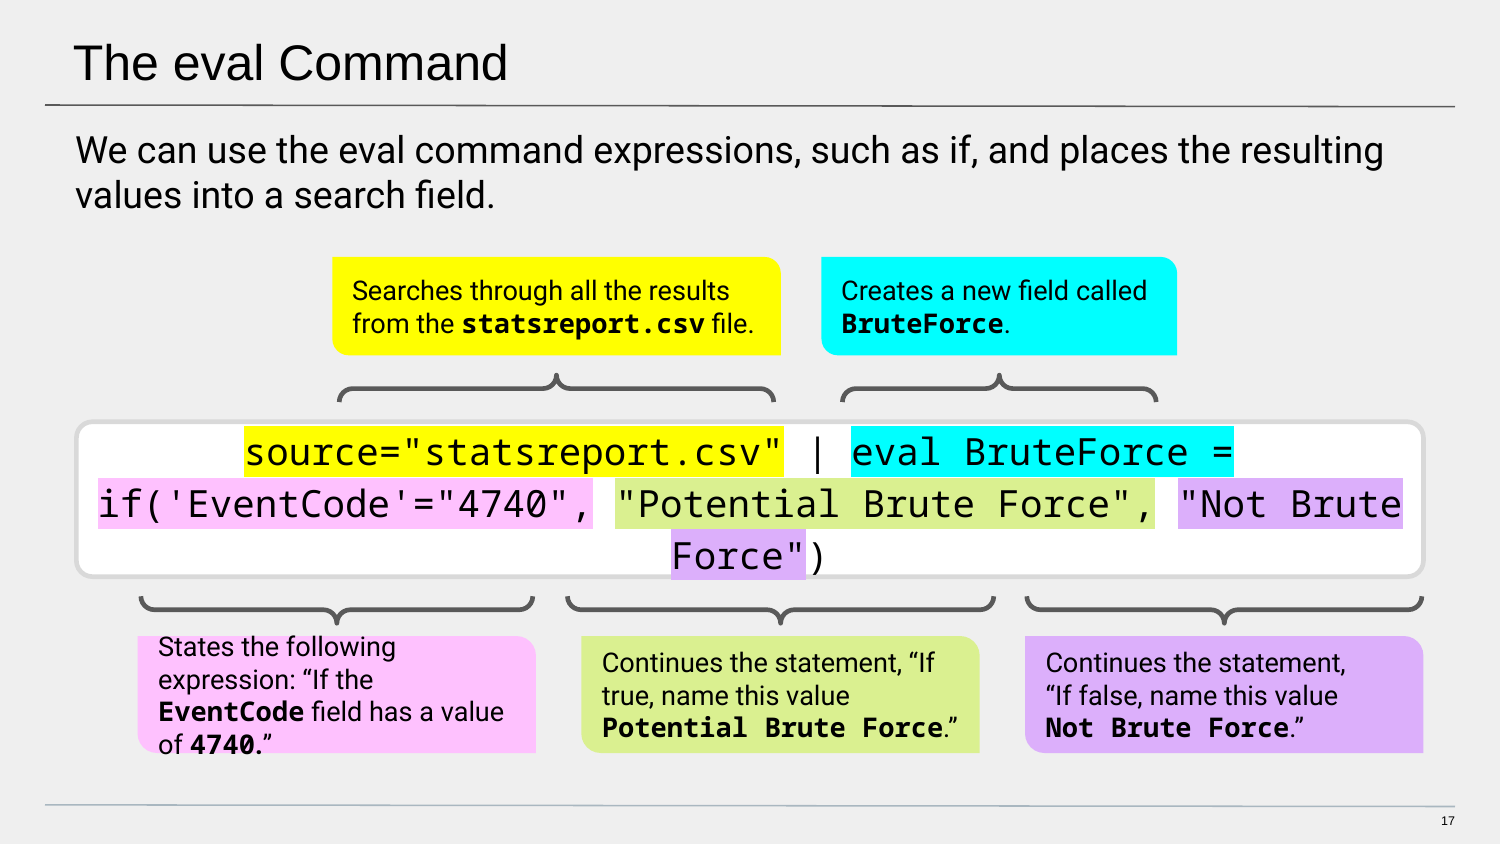

# The eval Command
We can use the eval command expressions, such as if, and places the resulting values into a search field.

Searches through all the results
from the statsreport.csv file.
Creates a new field called
BruteForce.

source="statsreport.csv" | eval BruteForce =
if('EventCode'="4740", "Potential Brute Force", "Not Brute Force")
States the following expression: “If the EventCode field has a value of 4740.”
Continues the statement, “If true, name this value Potential Brute Force.”
Continues the statement,
“If false, name this value
Not Brute Force.”

17